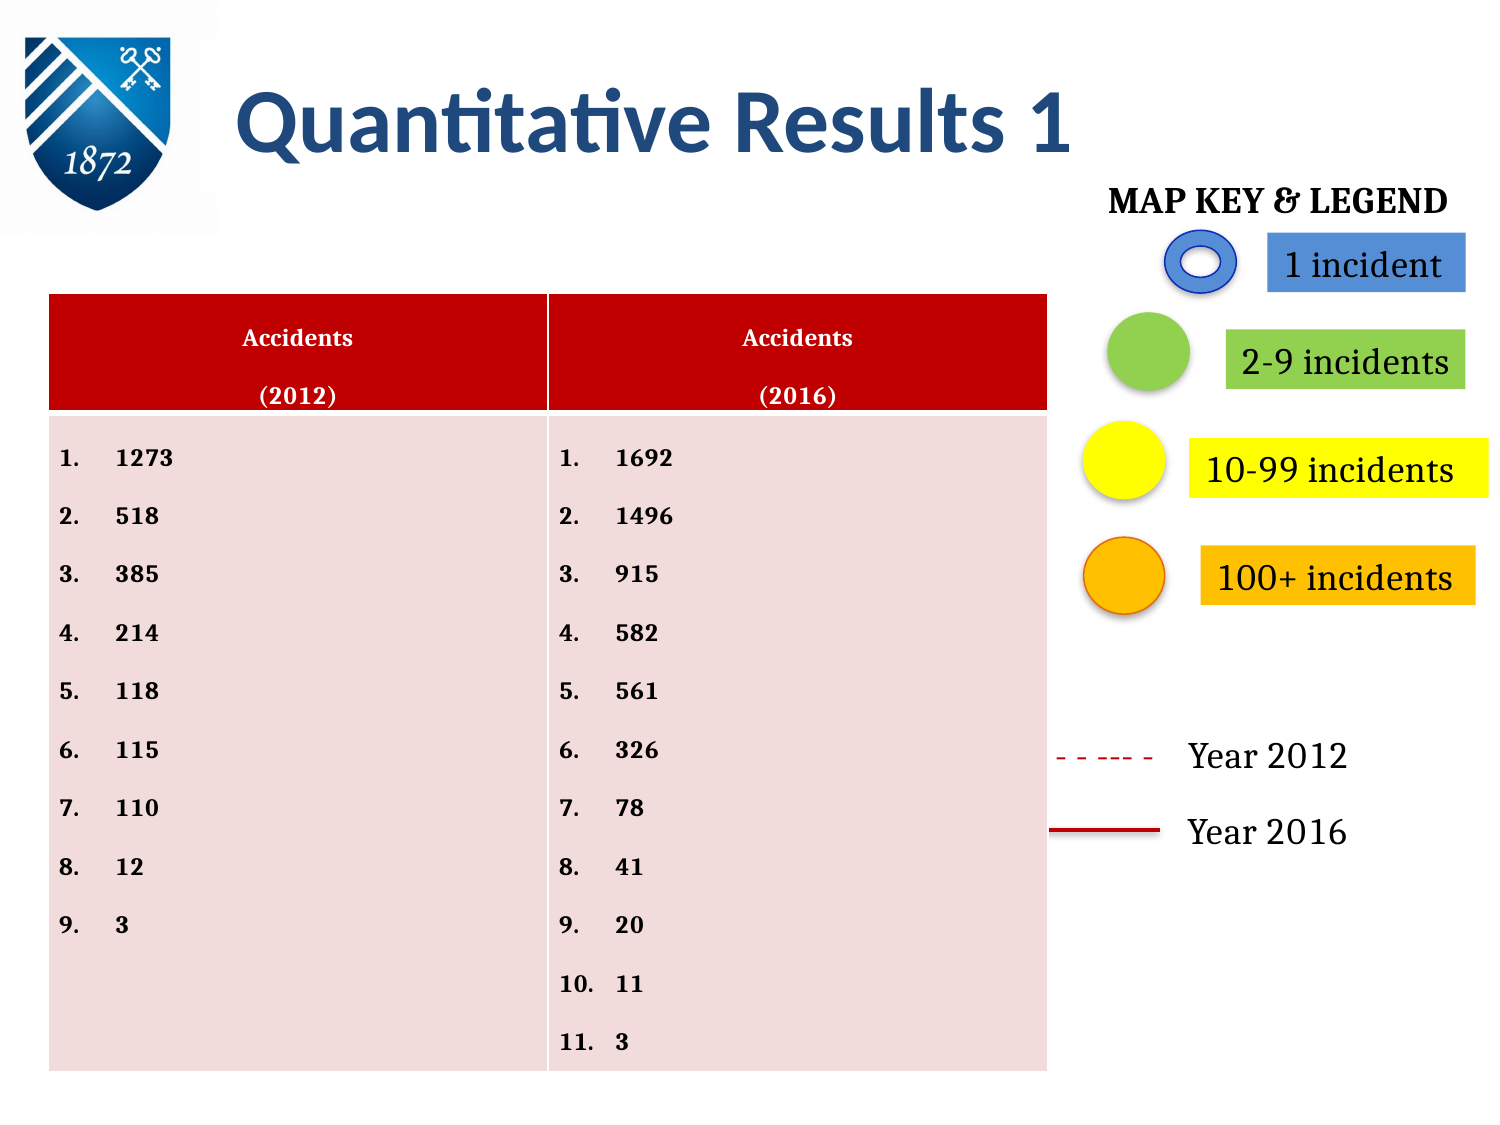

# Quantitative Results 1
MAP KEY & LEGEND

1 incident
| Accidents (2012) | Accidents (2016) |
| --- | --- |
| 1273 518 385 214 118 115 110 12 3 | 1692 1496 915 582 561 326 78 41 20 11 3 |

2-9 incidents

10-99 incidents

100+ incidents
- - - --- -    Year 2012
Year 2016